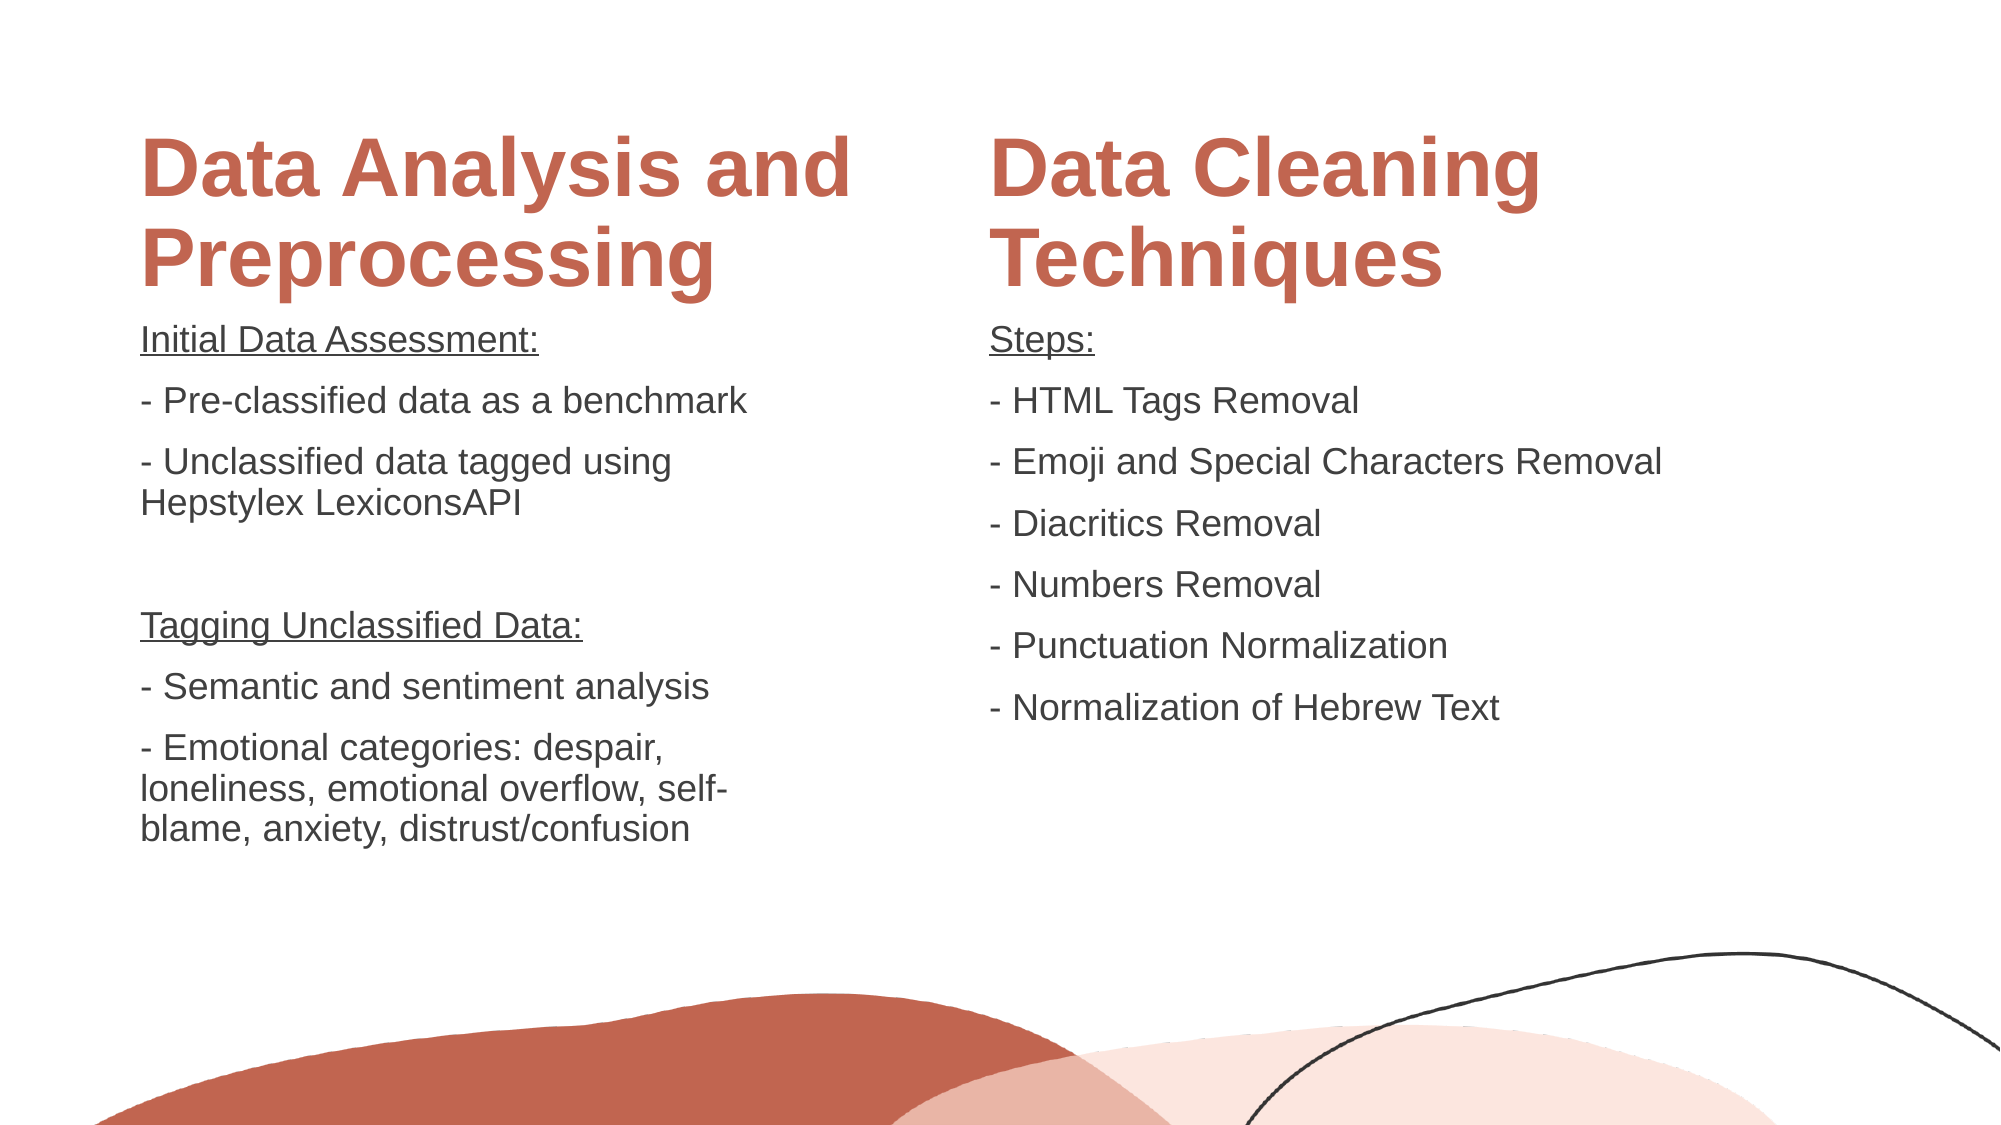

# Data Analysis and Preprocessing
Data Cleaning Techniques
Initial Data Assessment:
- Pre-classified data as a benchmark
- Unclassified data tagged using Hepstylex LexiconsAPI

Tagging Unclassified Data:
- Semantic and sentiment analysis
- Emotional categories: despair, loneliness, emotional overflow, self-blame, anxiety, distrust/confusion
Steps:
- HTML Tags Removal
- Emoji and Special Characters Removal
- Diacritics Removal
- Numbers Removal
- Punctuation Normalization
- Normalization of Hebrew Text